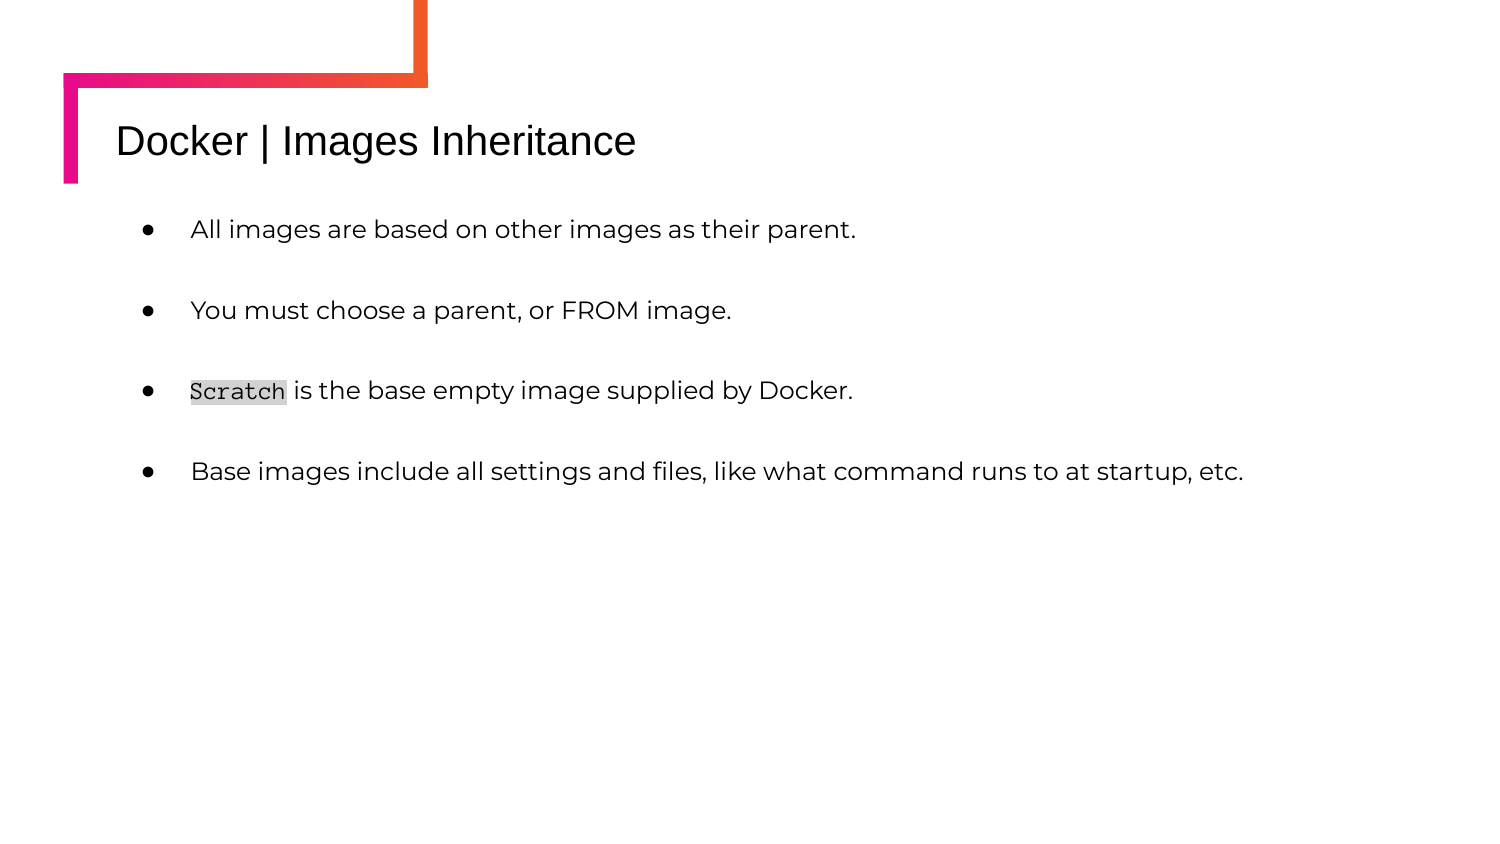

# Docker | Images Inheritance
All images are based on other images as their parent.
You must choose a parent, or FROM image.
Scratch is the base empty image supplied by Docker.
Base images include all settings and files, like what command runs to at startup, etc.